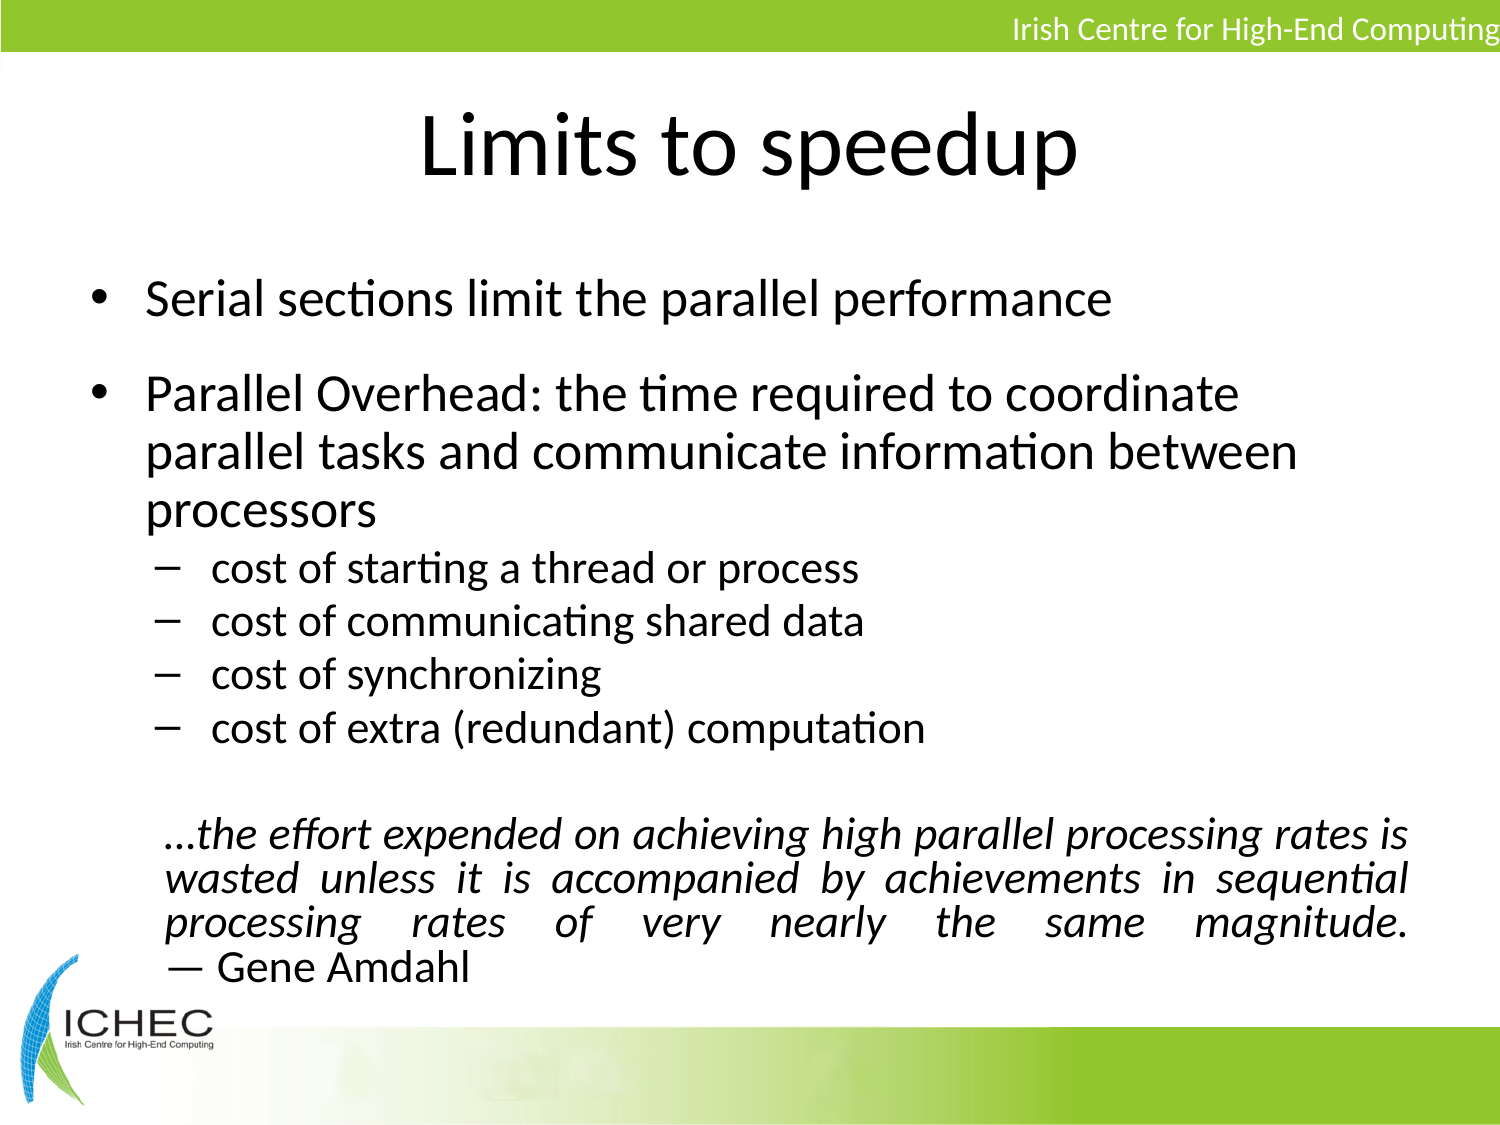

# Limits to speedup
Serial sections limit the parallel performance

Parallel Overhead: the time required to coordinate parallel tasks and communicate information between processors
cost of starting a thread or process
cost of communicating shared data
cost of synchronizing
cost of extra (redundant) computation

…the effort expended on achieving high parallel processing rates is wasted unless it is accompanied by achievements in sequential processing rates of very nearly the same magnitude.
— Gene Amdahl